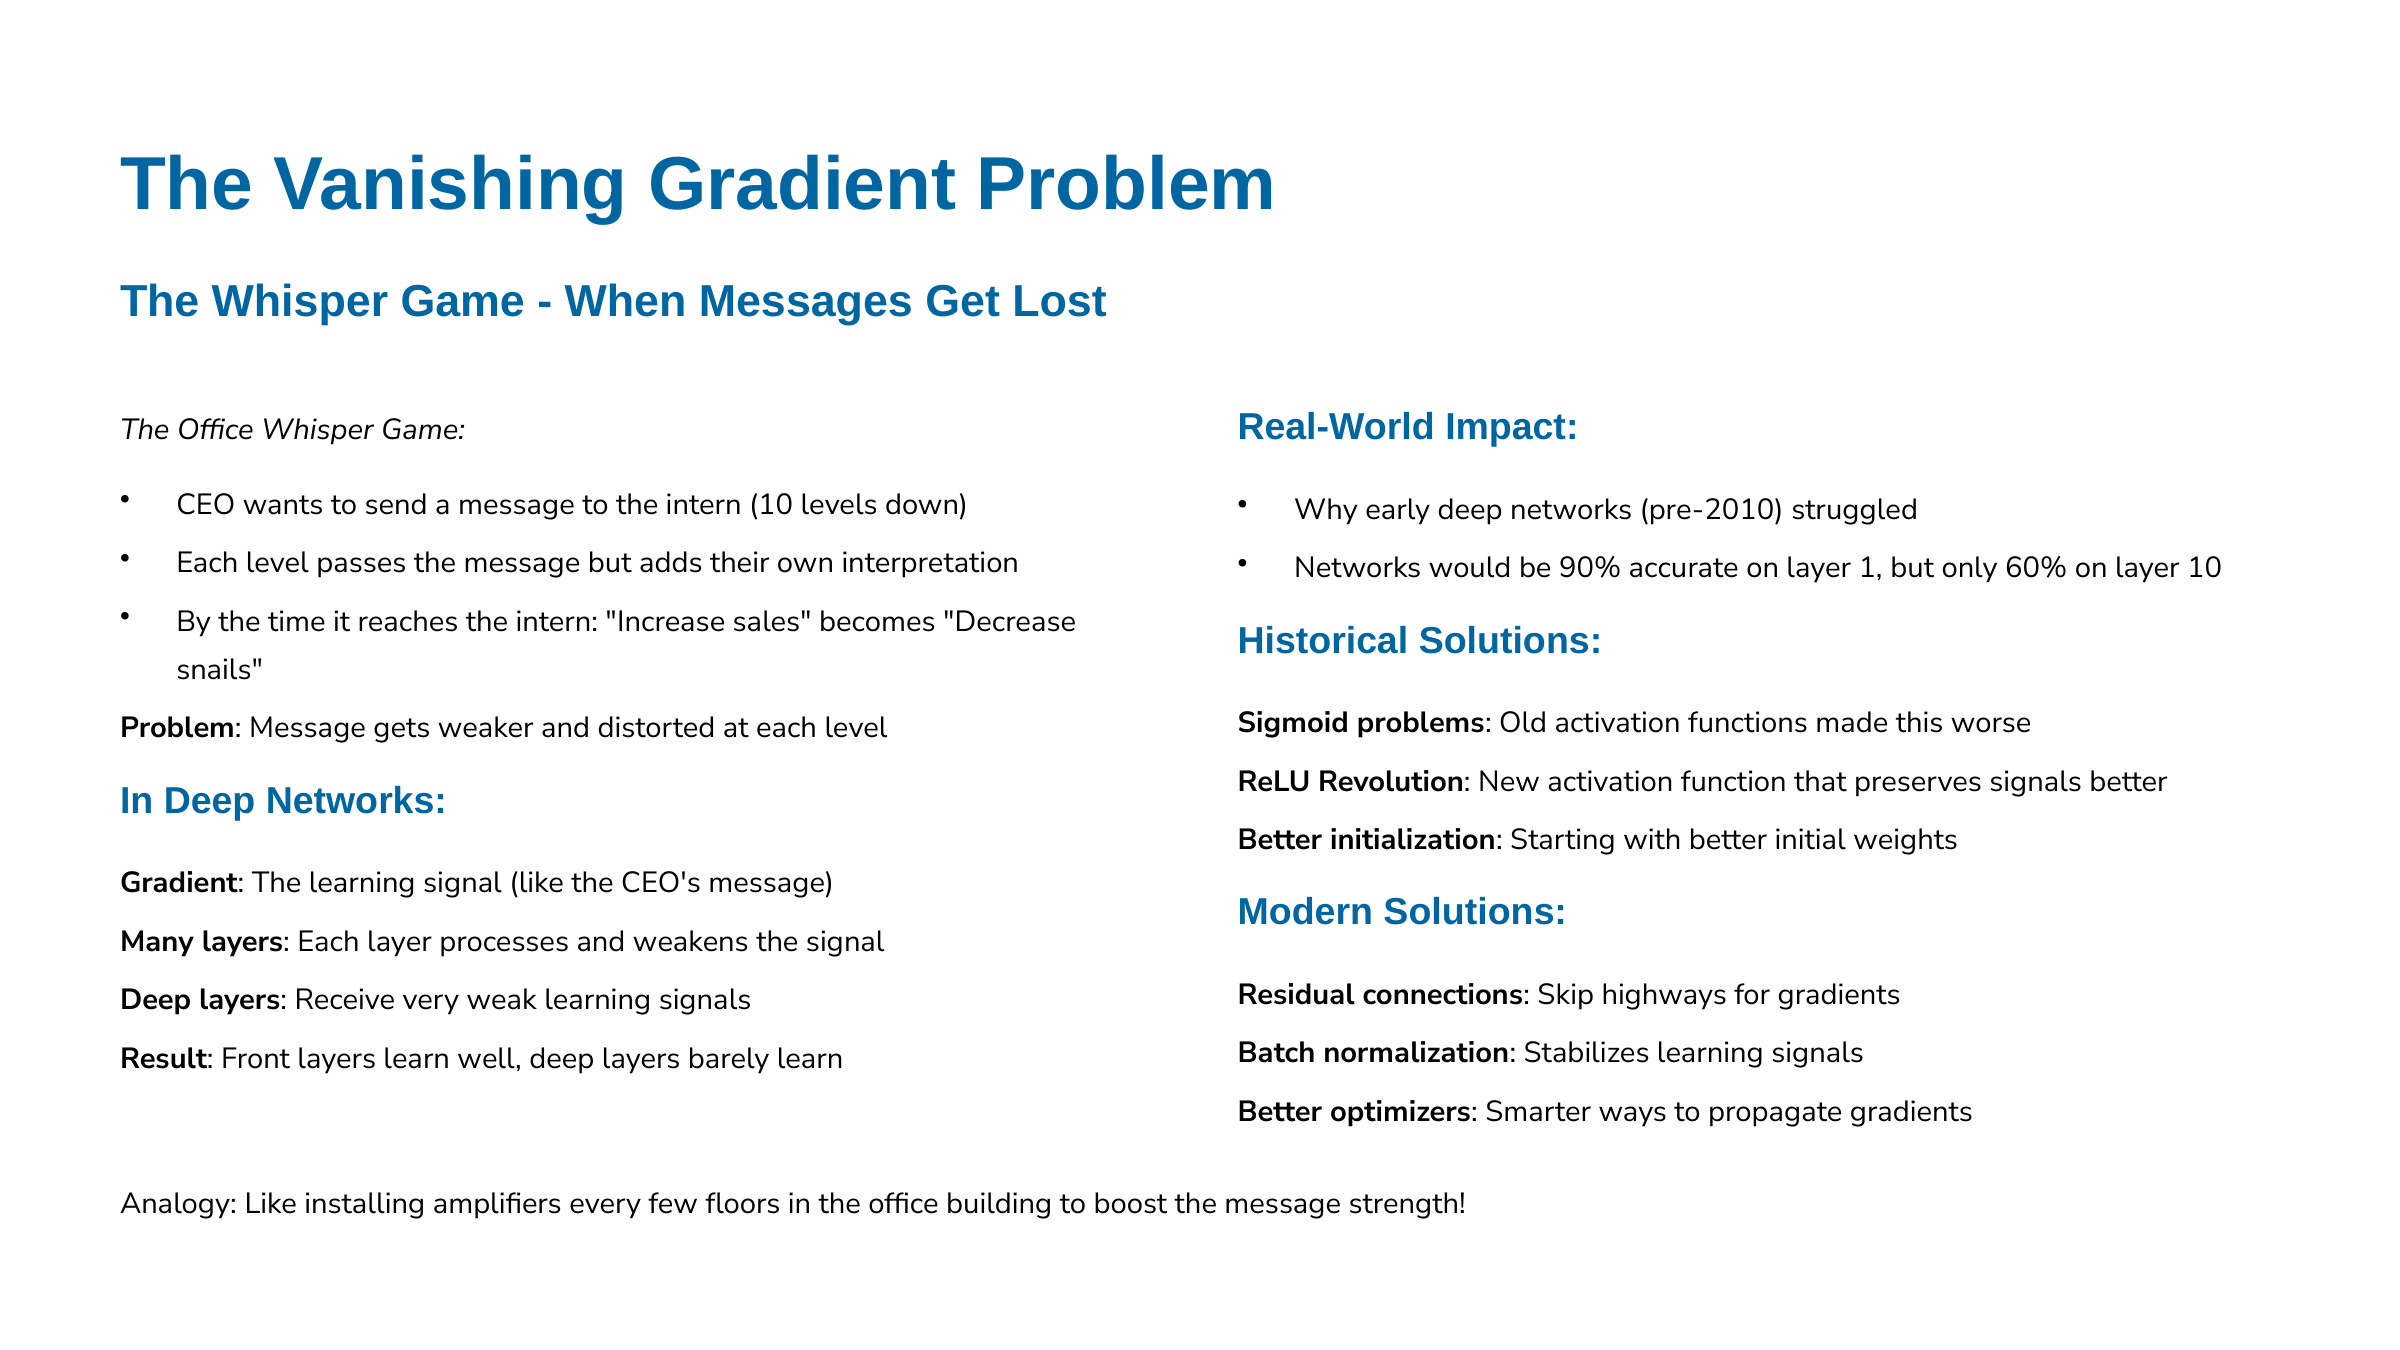

The Vanishing Gradient Problem
The Whisper Game - When Messages Get Lost
The Office Whisper Game:
Real-World Impact:
CEO wants to send a message to the intern (10 levels down)
Why early deep networks (pre-2010) struggled
Each level passes the message but adds their own interpretation
Networks would be 90% accurate on layer 1, but only 60% on layer 10
By the time it reaches the intern: "Increase sales" becomes "Decrease snails"
Historical Solutions:
Sigmoid problems: Old activation functions made this worse
Problem: Message gets weaker and distorted at each level
ReLU Revolution: New activation function that preserves signals better
In Deep Networks:
Better initialization: Starting with better initial weights
Gradient: The learning signal (like the CEO's message)
Modern Solutions:
Many layers: Each layer processes and weakens the signal
Residual connections: Skip highways for gradients
Deep layers: Receive very weak learning signals
Batch normalization: Stabilizes learning signals
Result: Front layers learn well, deep layers barely learn
Better optimizers: Smarter ways to propagate gradients
Analogy: Like installing amplifiers every few floors in the office building to boost the message strength!